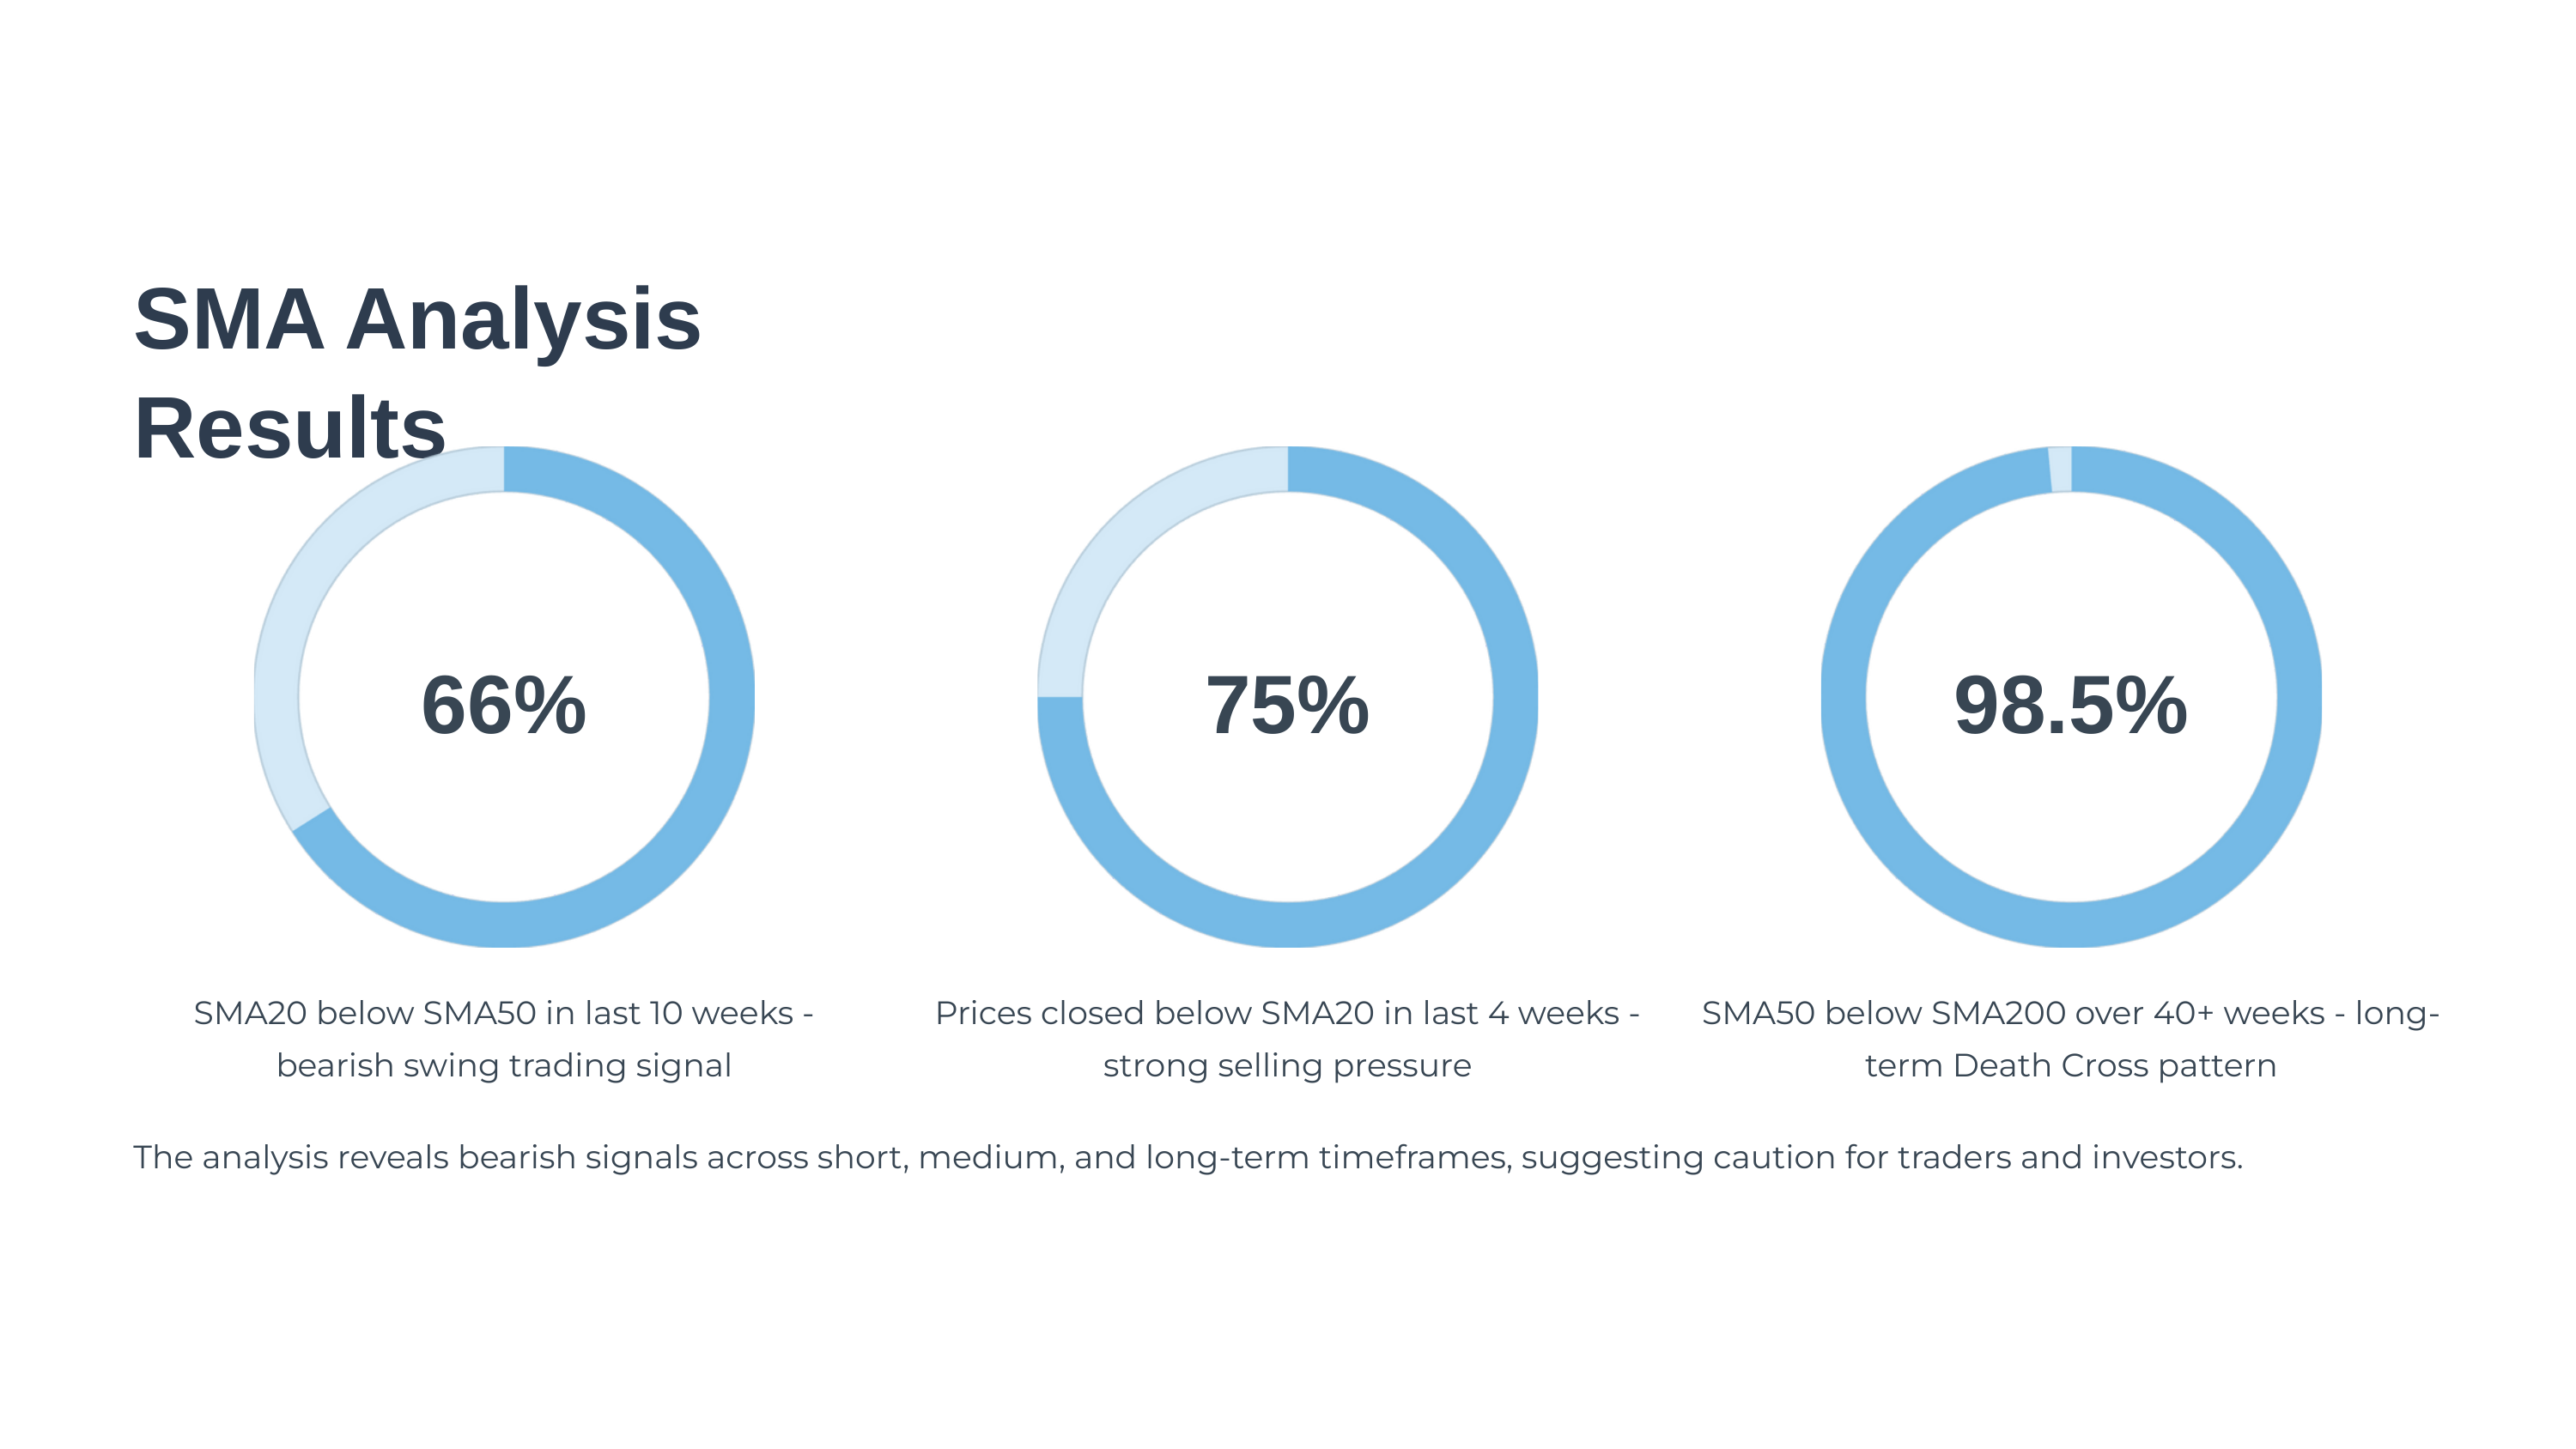

SMA Analysis Results

66%
75%
98.5%
SMA20 below SMA50 in last 10 weeks - bearish swing trading signal
Prices closed below SMA20 in last 4 weeks - strong selling pressure
SMA50 below SMA200 over 40+ weeks - long-term Death Cross pattern
The analysis reveals bearish signals across short, medium, and long-term timeframes, suggesting caution for traders and investors.